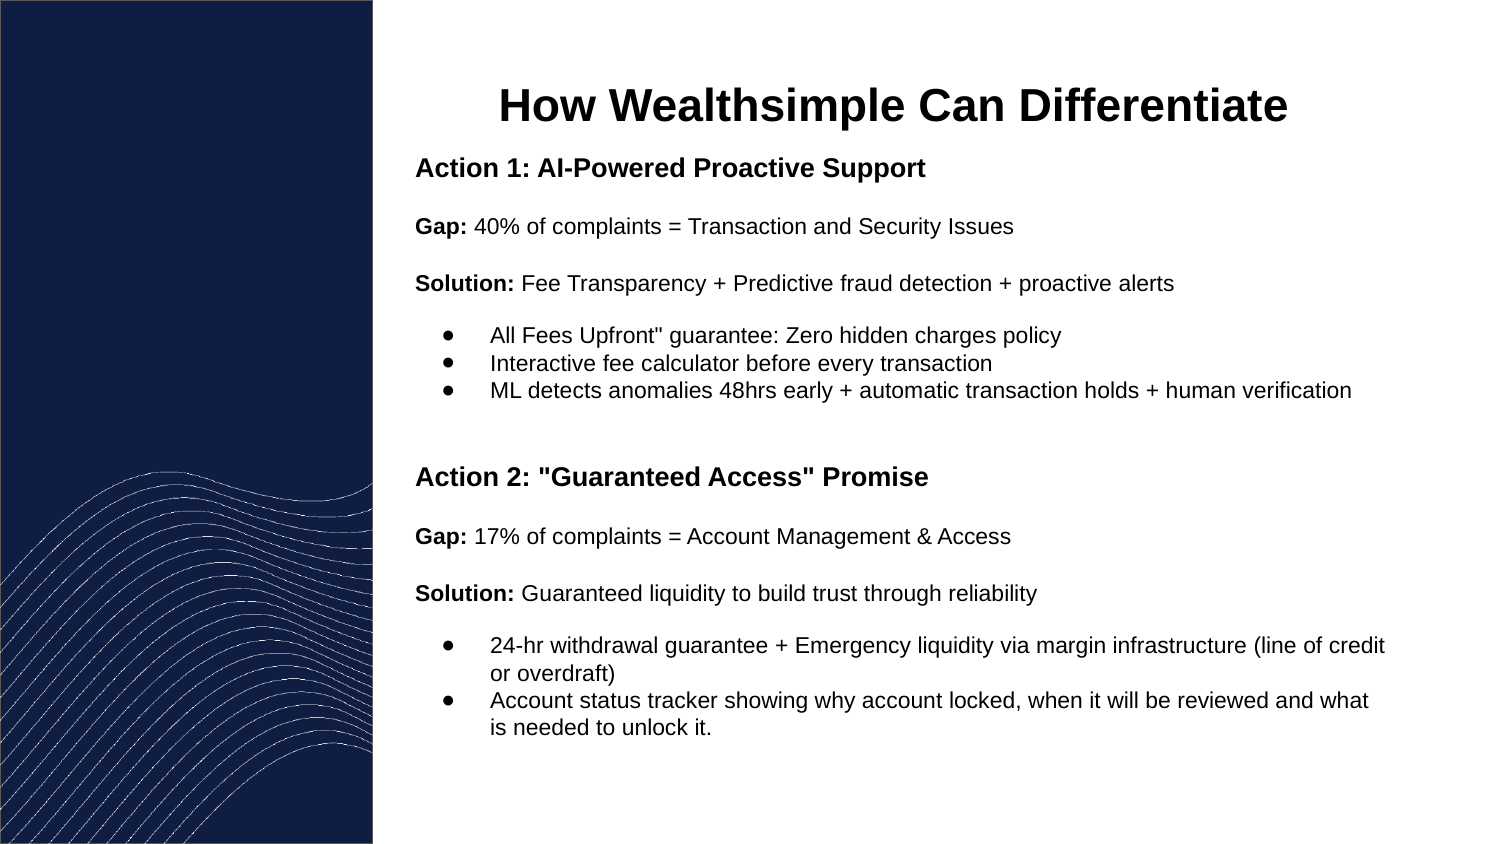

How Wealthsimple Can Differentiate
Action 1: AI-Powered Proactive Support
Gap: 40% of complaints = Transaction and Security Issues
Solution: Fee Transparency + Predictive fraud detection + proactive alerts
All Fees Upfront" guarantee: Zero hidden charges policy
Interactive fee calculator before every transaction
ML detects anomalies 48hrs early + automatic transaction holds + human verification
Action 2: "Guaranteed Access" Promise
Gap: 17% of complaints = Account Management & Access
Solution: Guaranteed liquidity to build trust through reliability
24-hr withdrawal guarantee + Emergency liquidity via margin infrastructure (line of credit or overdraft)
Account status tracker showing why account locked, when it will be reviewed and what is needed to unlock it.